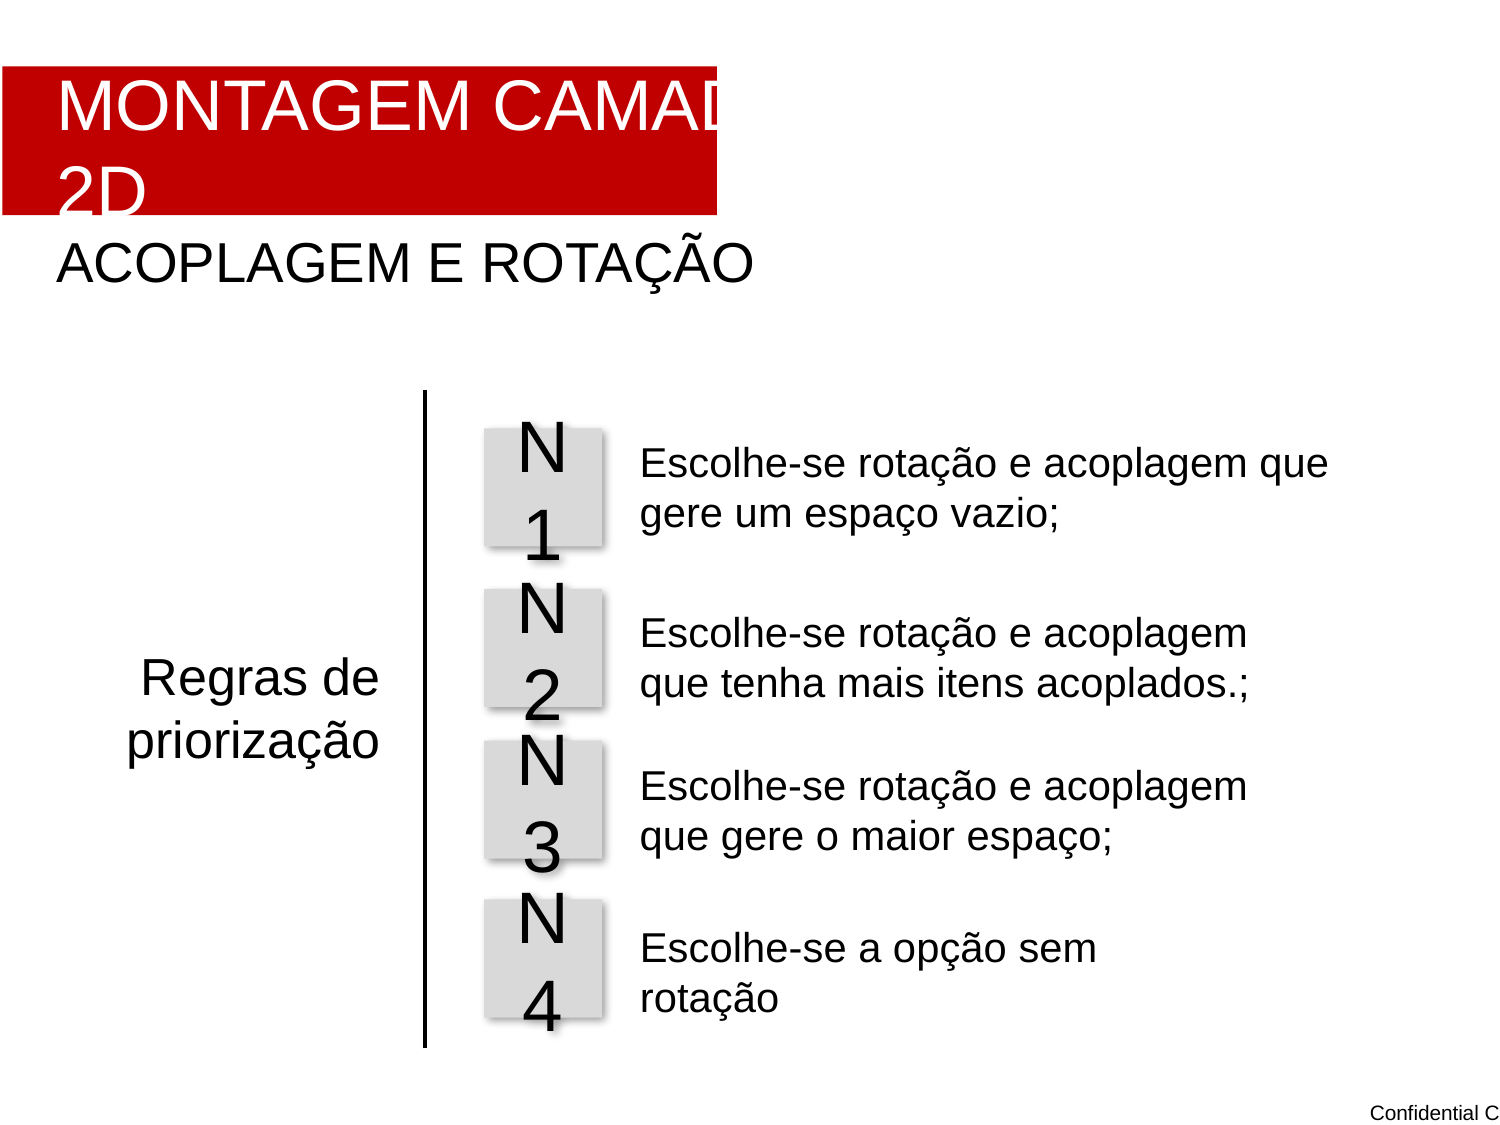

MONTAGEM CAMADA 2D
ACOPLAGEM E ROTAÇÃO
N1
Escolhe-se rotação e acoplagem que gere um espaço vazio;
N2
Escolhe-se rotação e acoplagem que tenha mais itens acoplados.;
Regras de priorização
N3
Escolhe-se rotação e acoplagem que gere o maior espaço;
N4
Escolhe-se a opção sem rotação